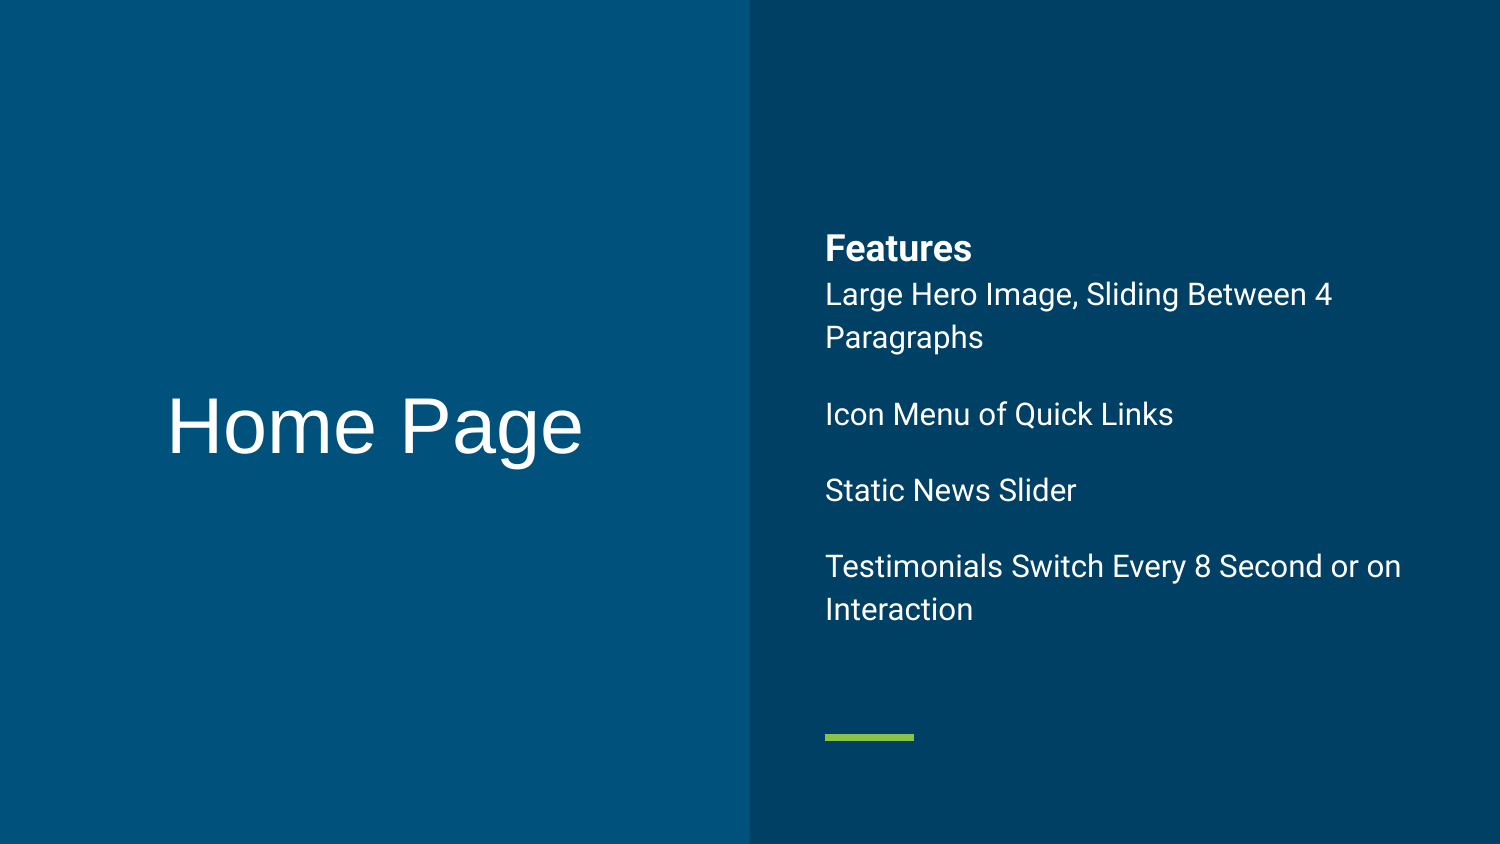

Features
Large Hero Image, Sliding Between 4 Paragraphs
Icon Menu of Quick Links
Static News Slider
Testimonials Switch Every 8 Second or on Interaction
# Home Page